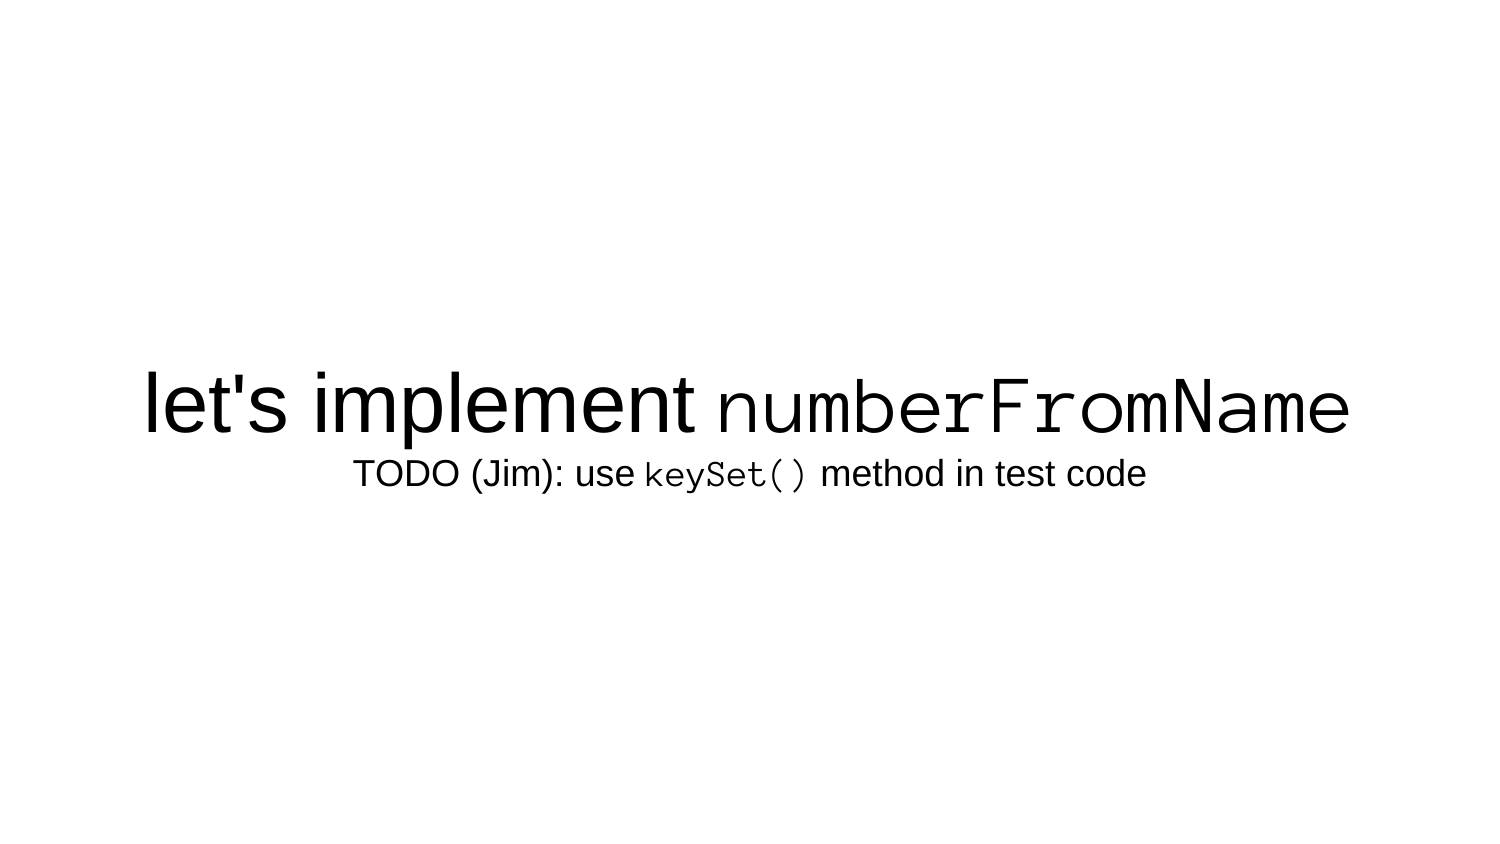

# let's implement numberFromName TODO (Jim): use keySet() method in test code